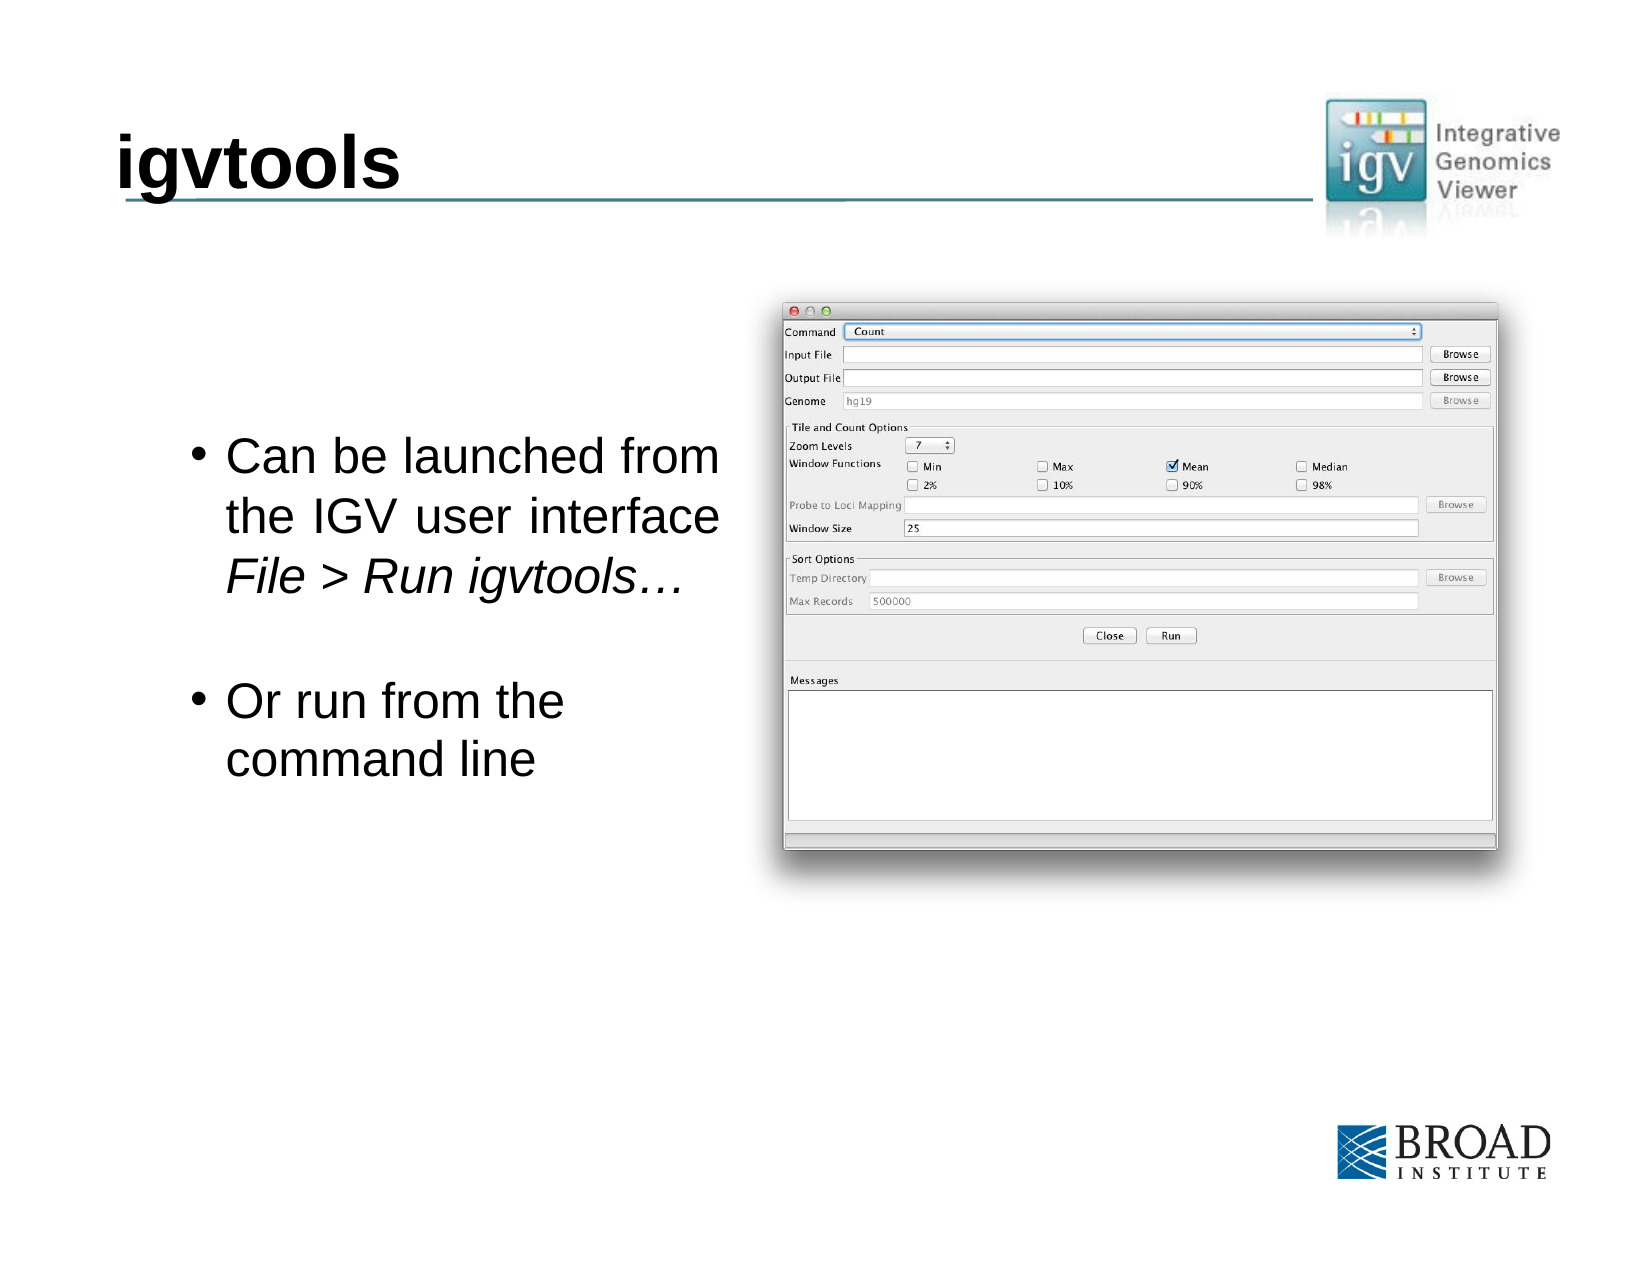

# igvtools

Can be launched from the IGV user interface File > Run igvtools…

Or run from the command line